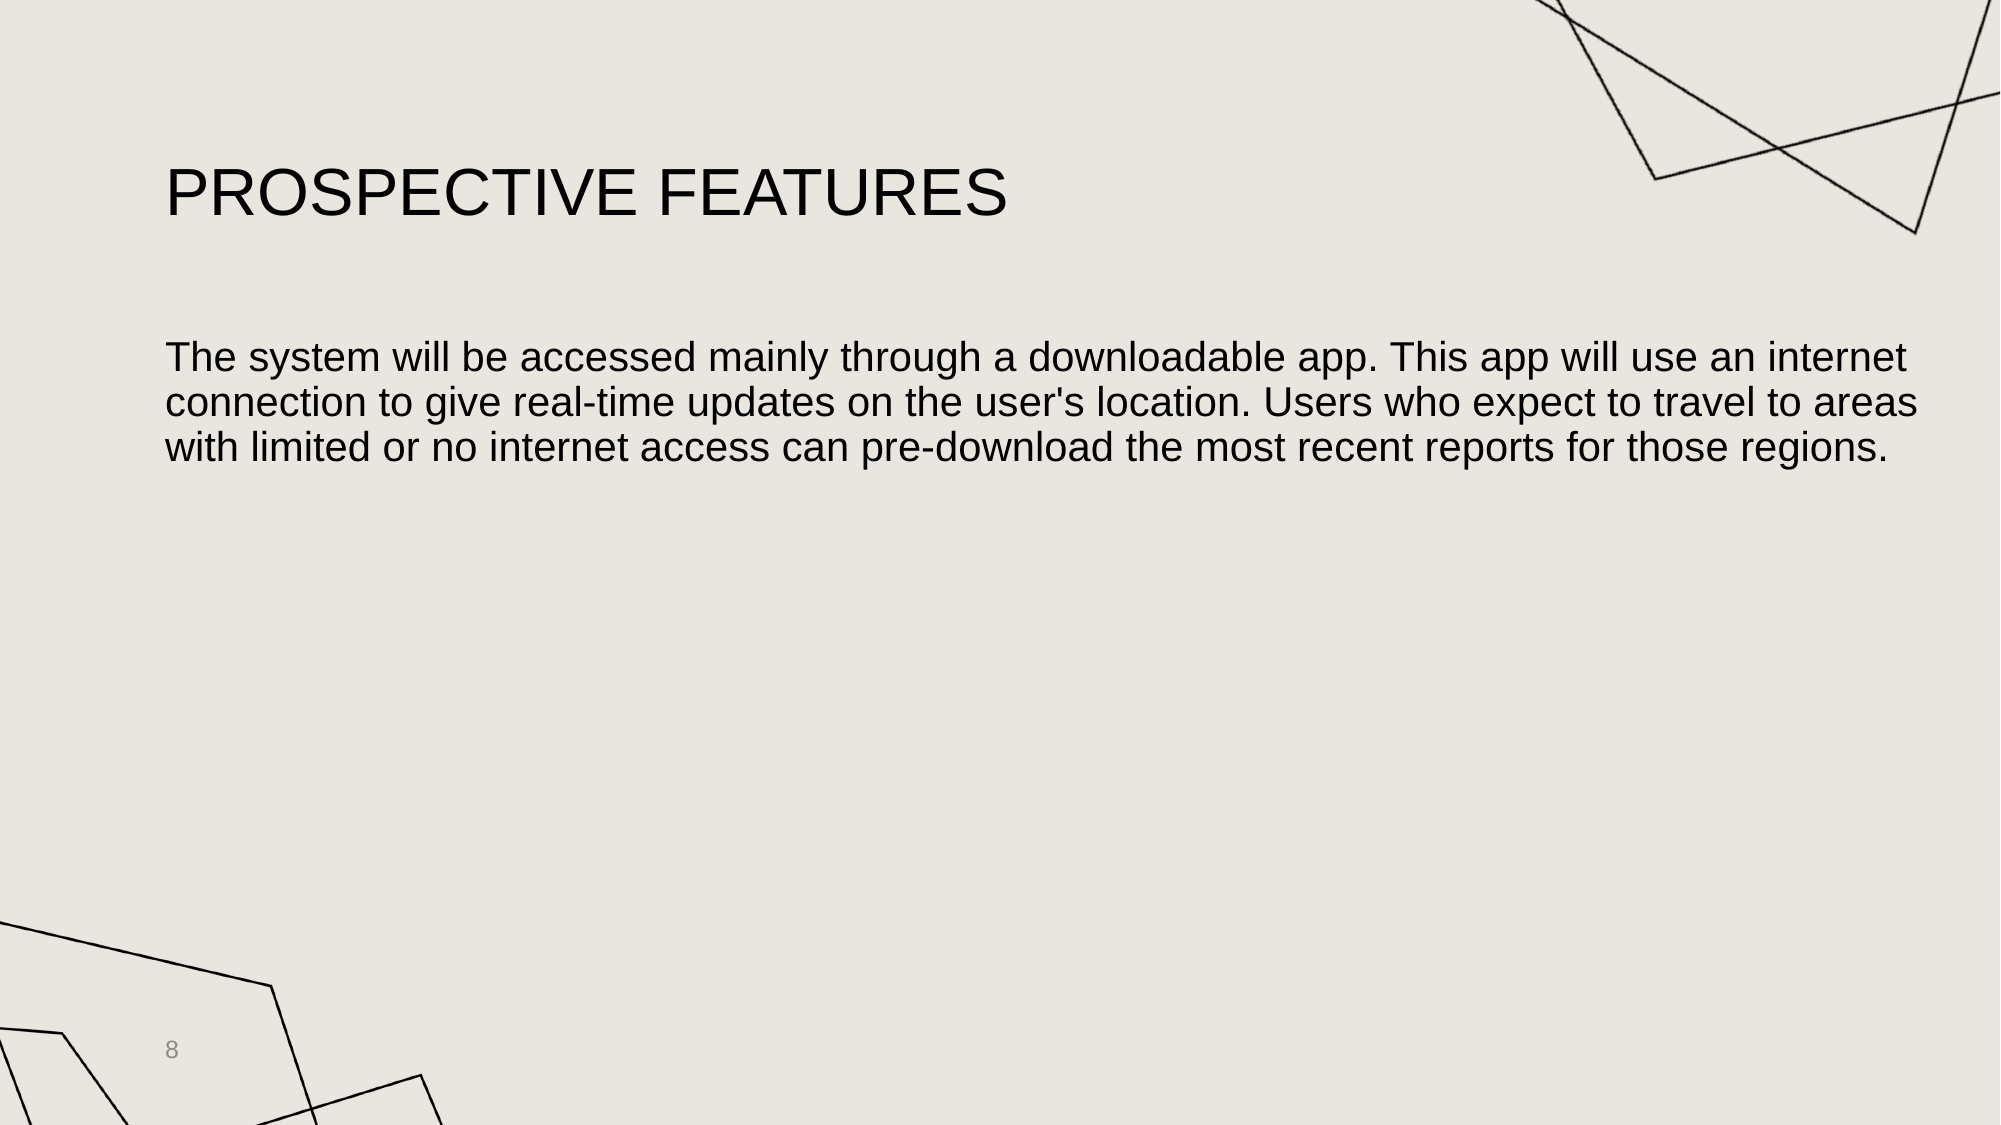

# PROSPECTIVE FEATURES
The system will be accessed mainly through a downloadable app. This app will use an internet connection to give real-time updates on the user's location. Users who expect to travel to areas with limited or no internet access can pre-download the most recent reports for those regions.
8